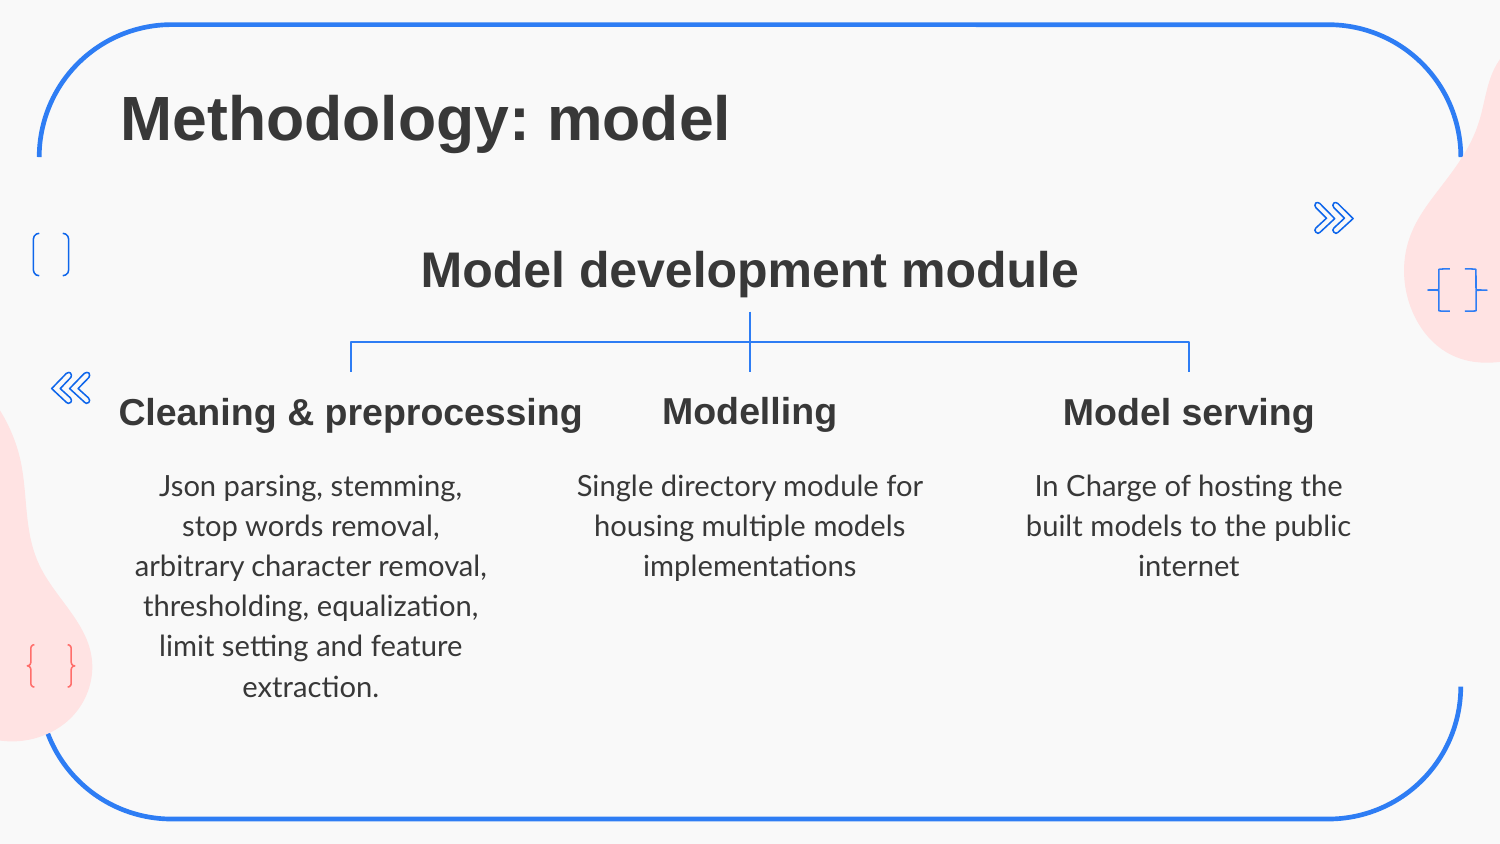

# Methodology: model

Model development module
Modelling
Cleaning & preprocessing
Model serving
Json parsing, stemming, stop words removal, arbitrary character removal, thresholding, equalization, limit setting and feature extraction.
Single directory module for housing multiple models implementations
In Charge of hosting the built models to the public internet